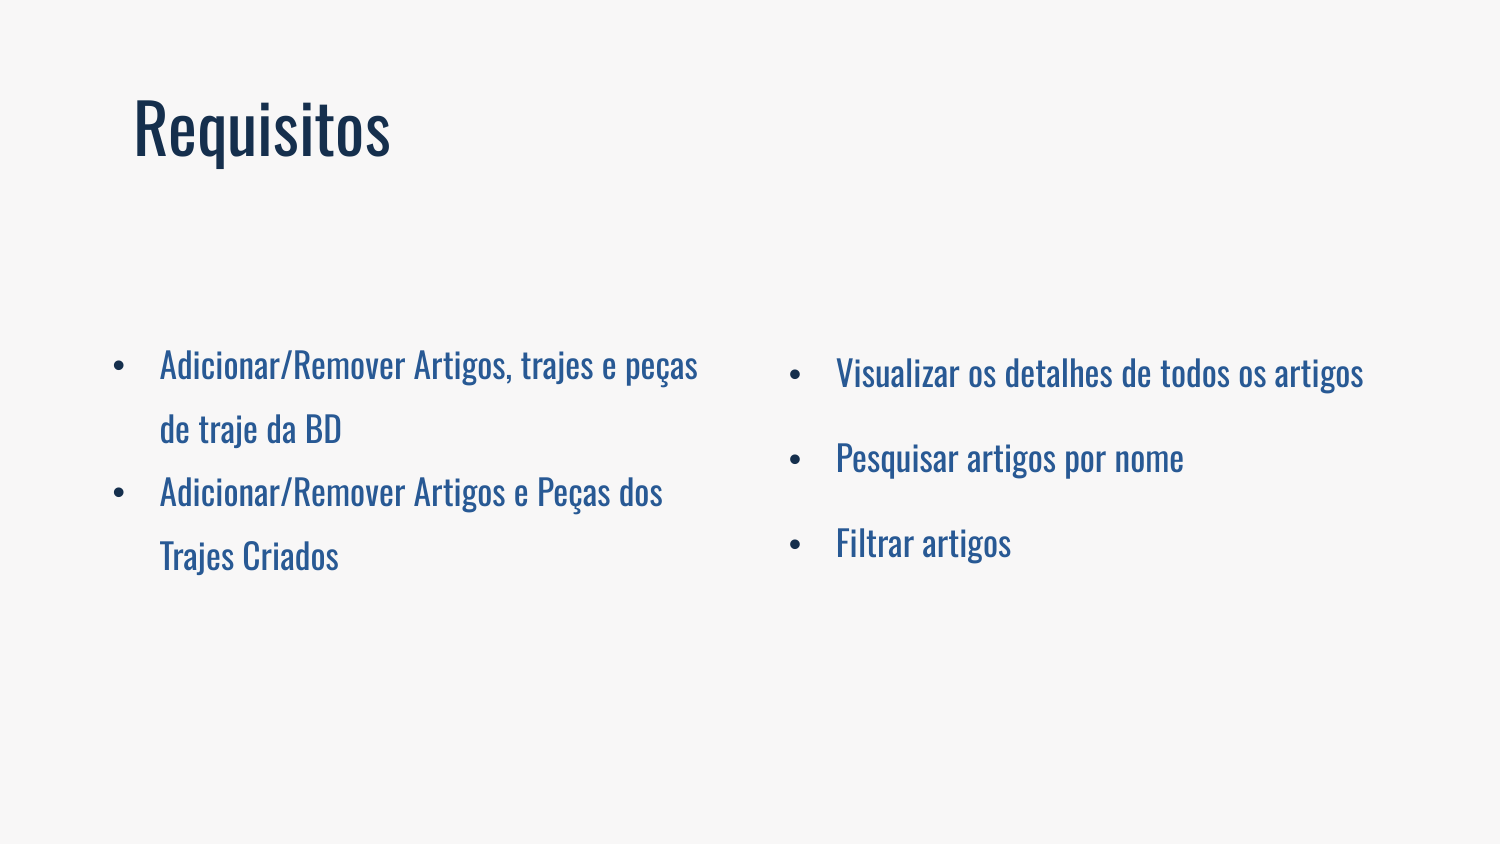

# Requisitos
Visualizar os detalhes de todos os artigos
Pesquisar artigos por nome
Filtrar artigos

Adicionar/Remover Artigos, trajes e peças de traje da BD
Adicionar/Remover Artigos e Peças dos Trajes Criados